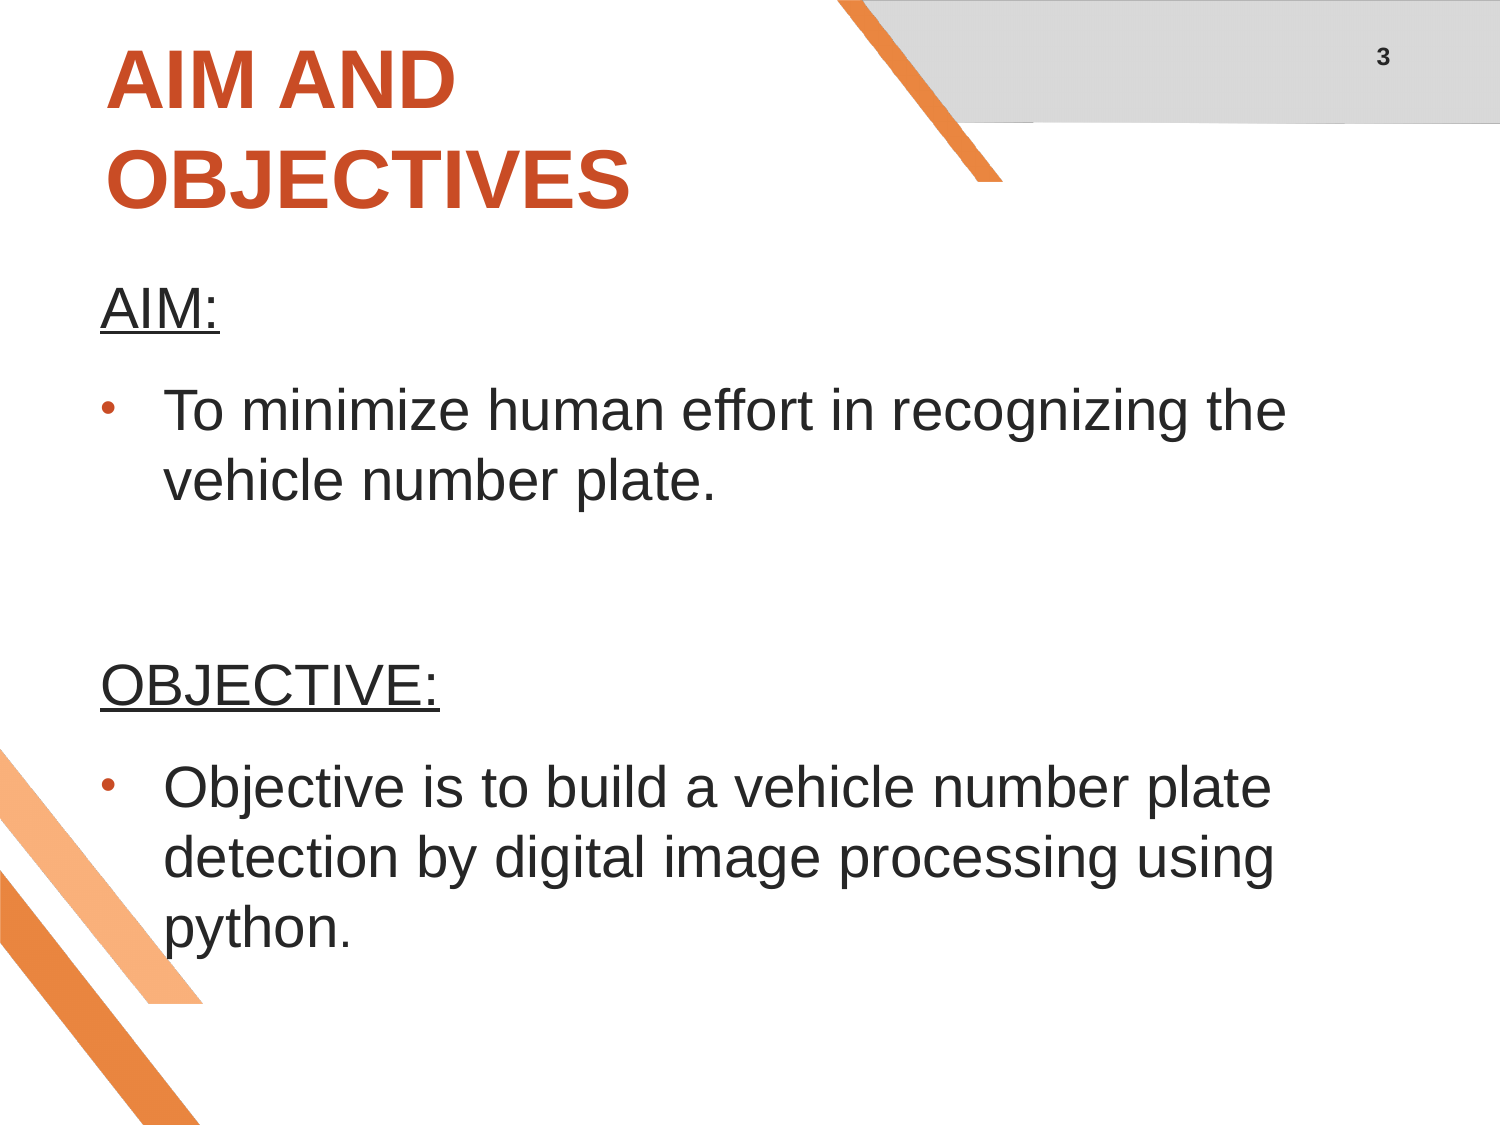

3
# AIM AND OBJECTIVES
AIM:
To minimize human effort in recognizing the vehicle number plate.

OBJECTIVE:
Objective is to build a vehicle number plate detection by digital image processing using python.